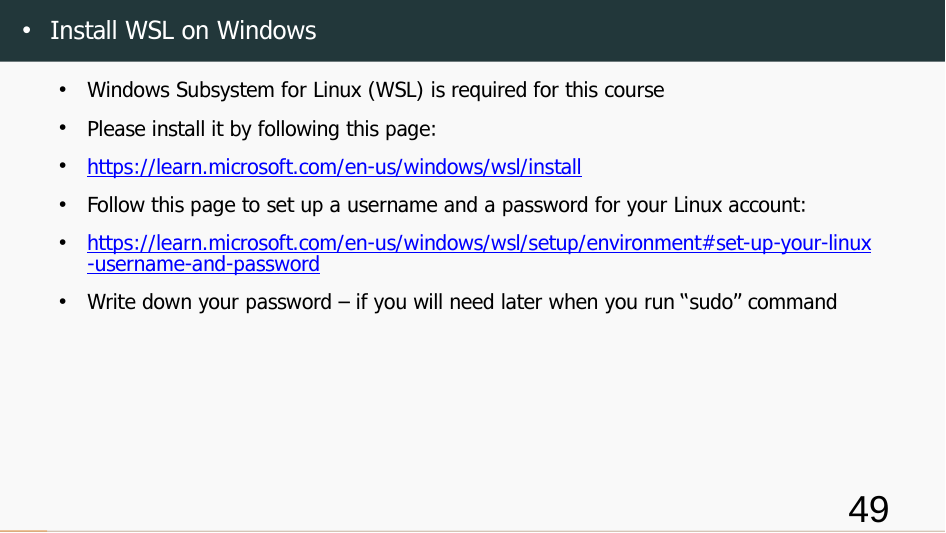

# Install WSL on Windows
Windows Subsystem for Linux (WSL) is required for this course
Please install it by following this page:
https://learn.microsoft.com/en-us/windows/wsl/install
Follow this page to set up a username and a password for your Linux account:
https://learn.microsoft.com/en-us/windows/wsl/setup/environment#set-up-your-linux-username-and-password
Write down your password – if you will need later when you run “sudo” command